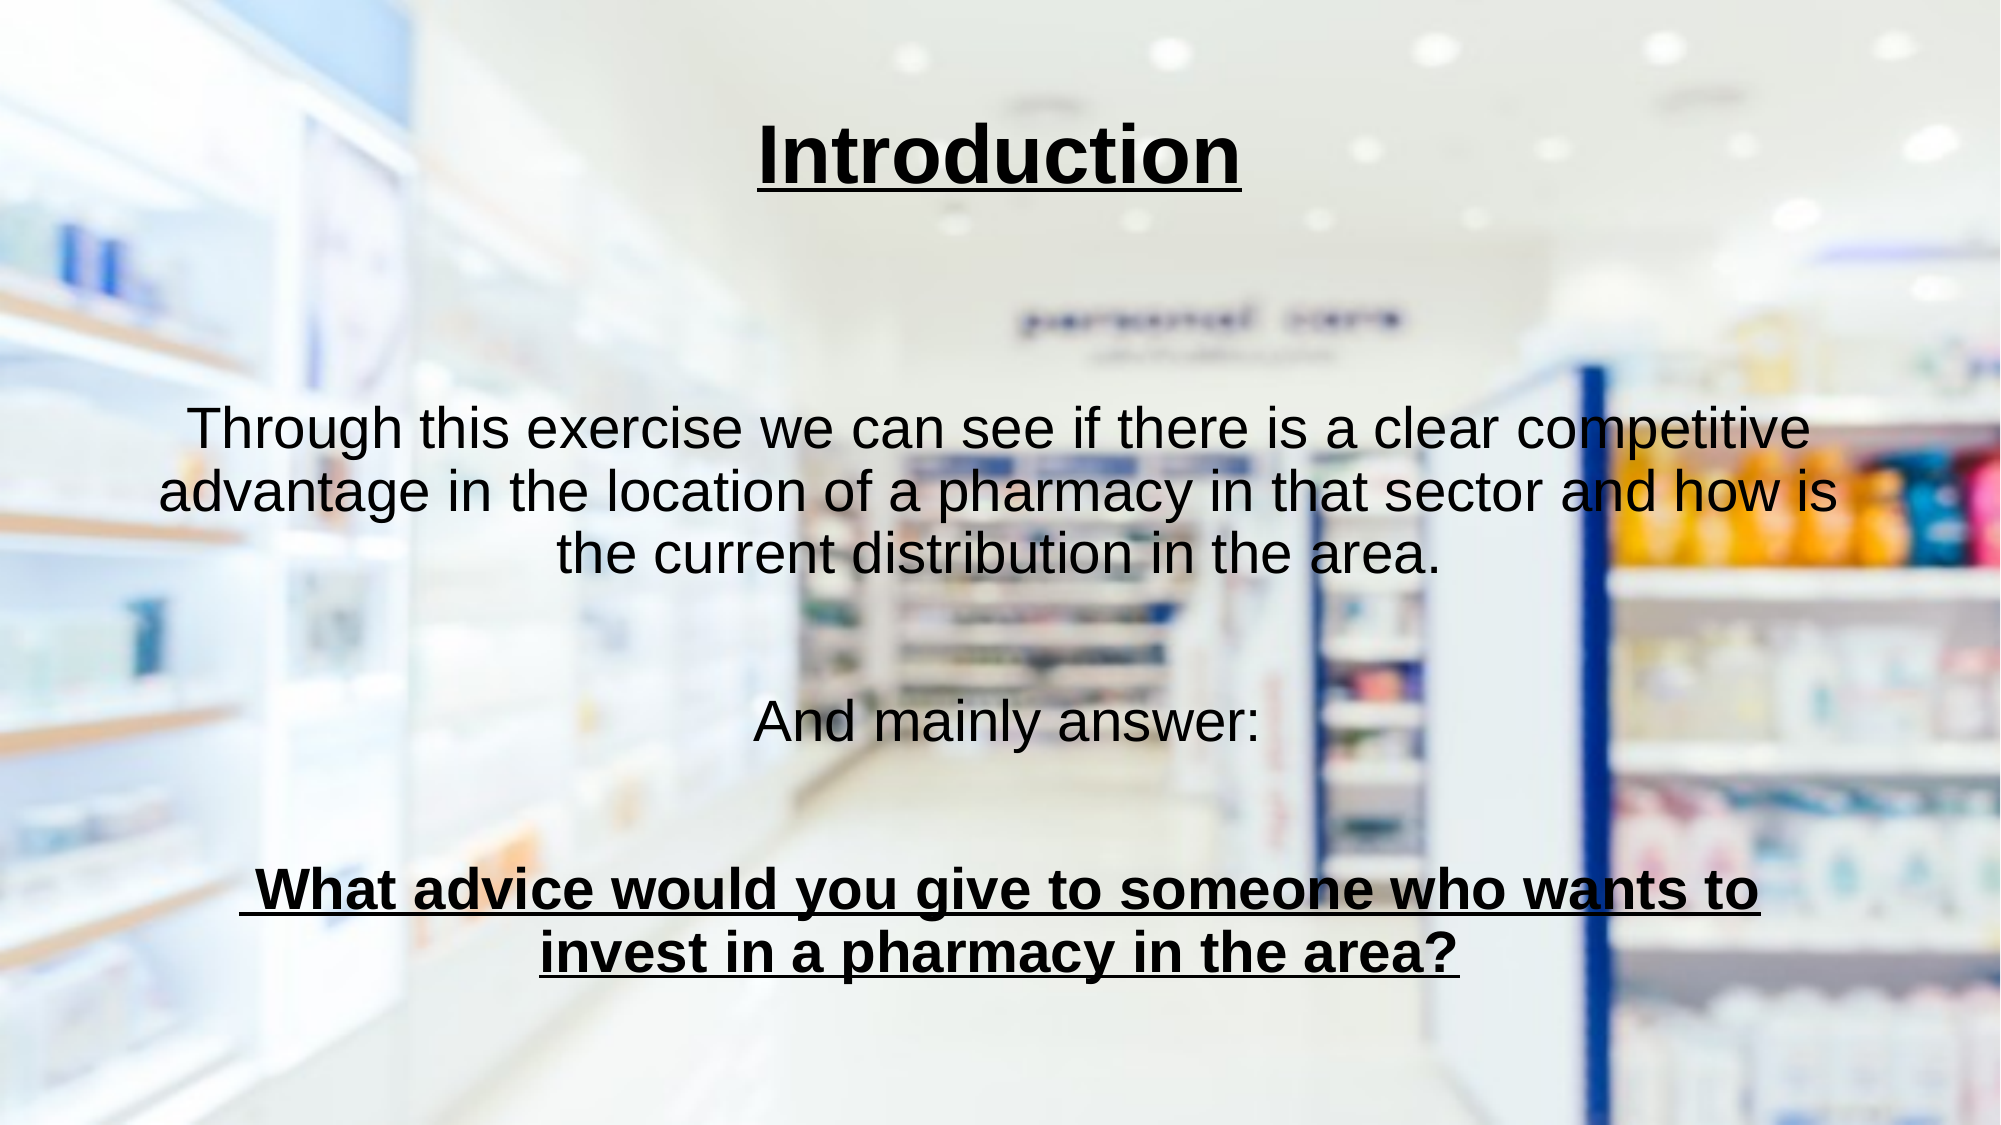

# Introduction

Through this exercise we can see if there is a clear competitive advantage in the location of a pharmacy in that sector and how is the current distribution in the area.

 And mainly answer:

 What advice would you give to someone who wants to invest in a pharmacy in the area?